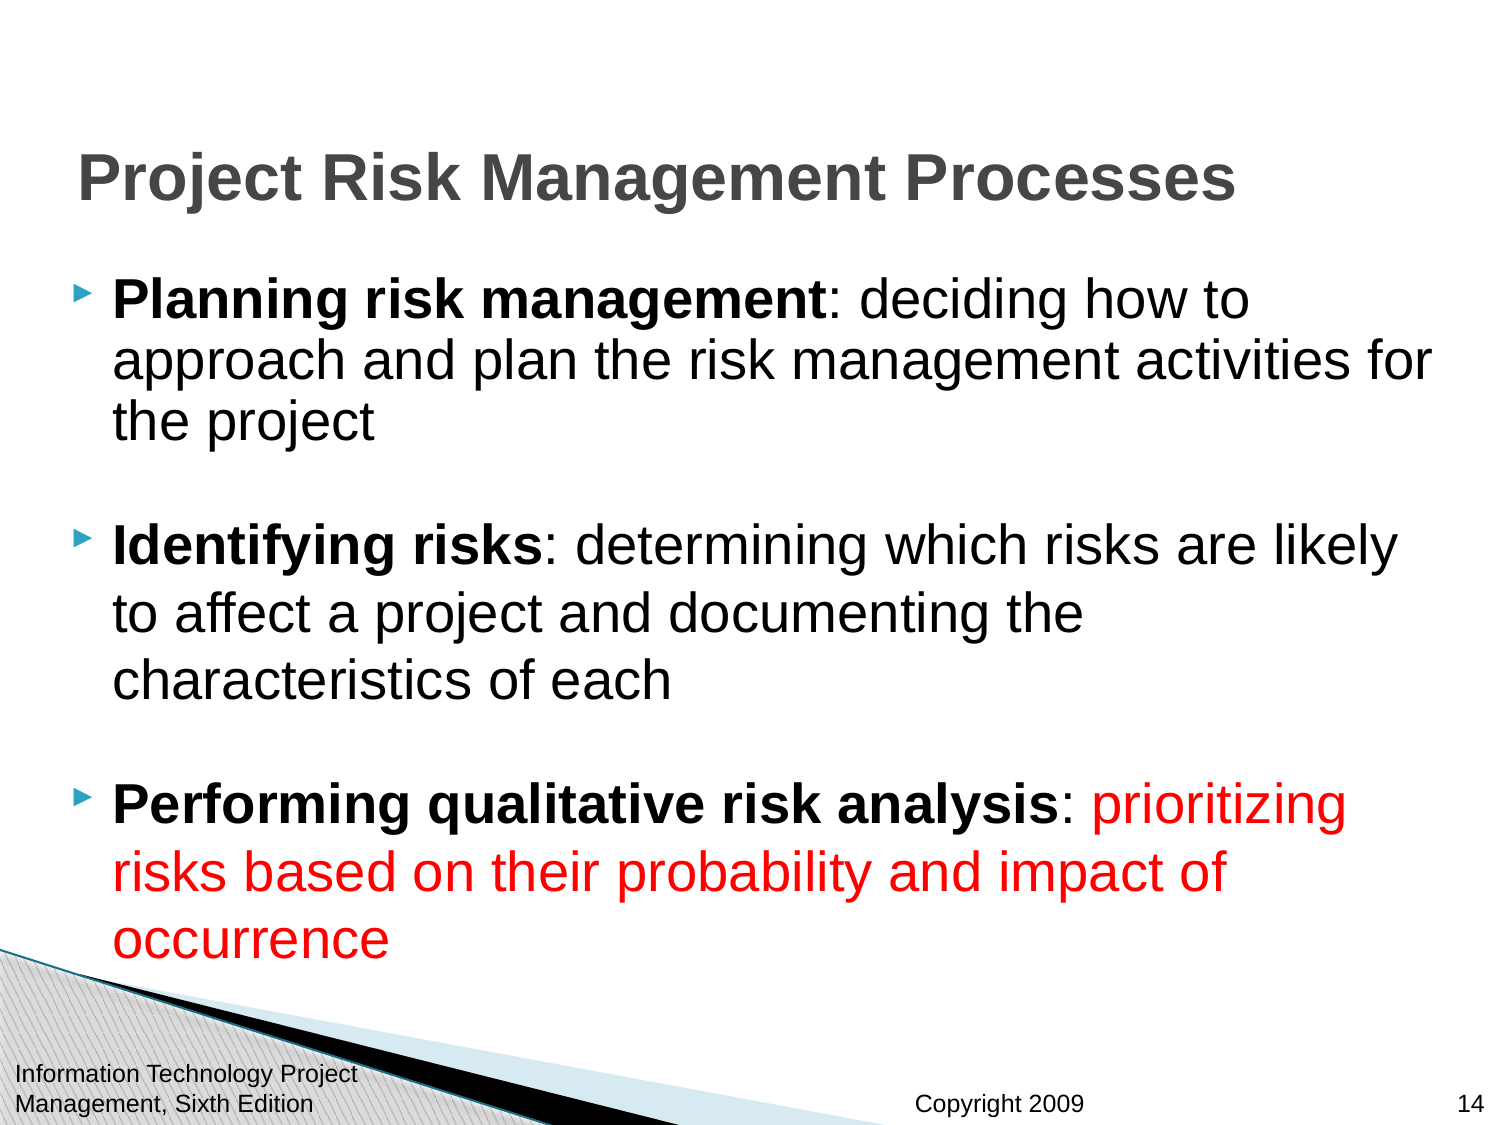

# Project Risk Management Processes
Planning risk management: deciding how to approach and plan the risk management activities for the project
Identifying risks: determining which risks are likely to affect a project and documenting the characteristics of each
Performing qualitative risk analysis: prioritizing risks based on their probability and impact of occurrence
Information Technology Project Management, Sixth Edition
14